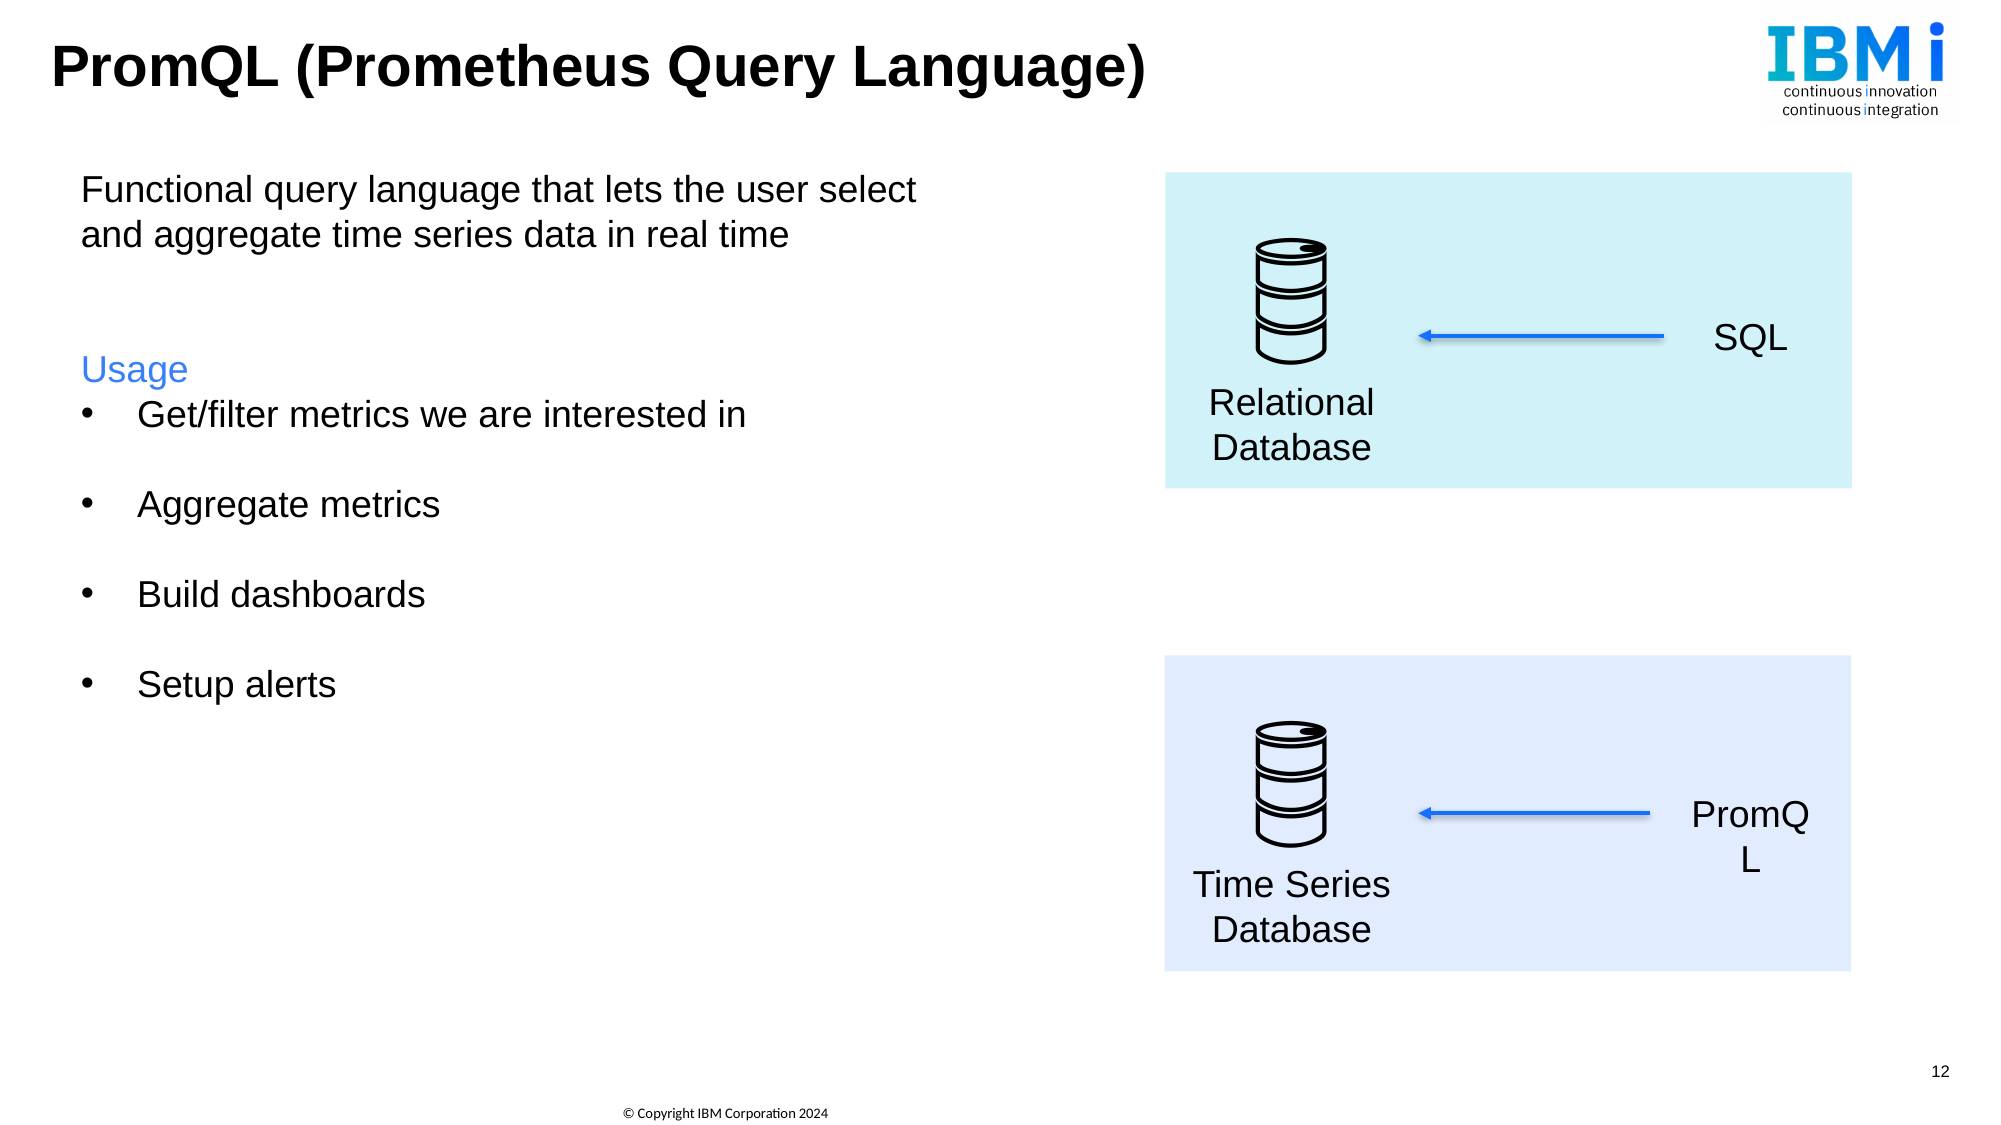

PromQL (Prometheus Query Language)
Functional query language that lets the user select and aggregate time series data in real time

Usage
Get/filter metrics we are interested in

Aggregate metrics

Build dashboards

Setup alerts

🛢️
Relational Database
SQL

🛢️
Time Series Database
PromQL
12